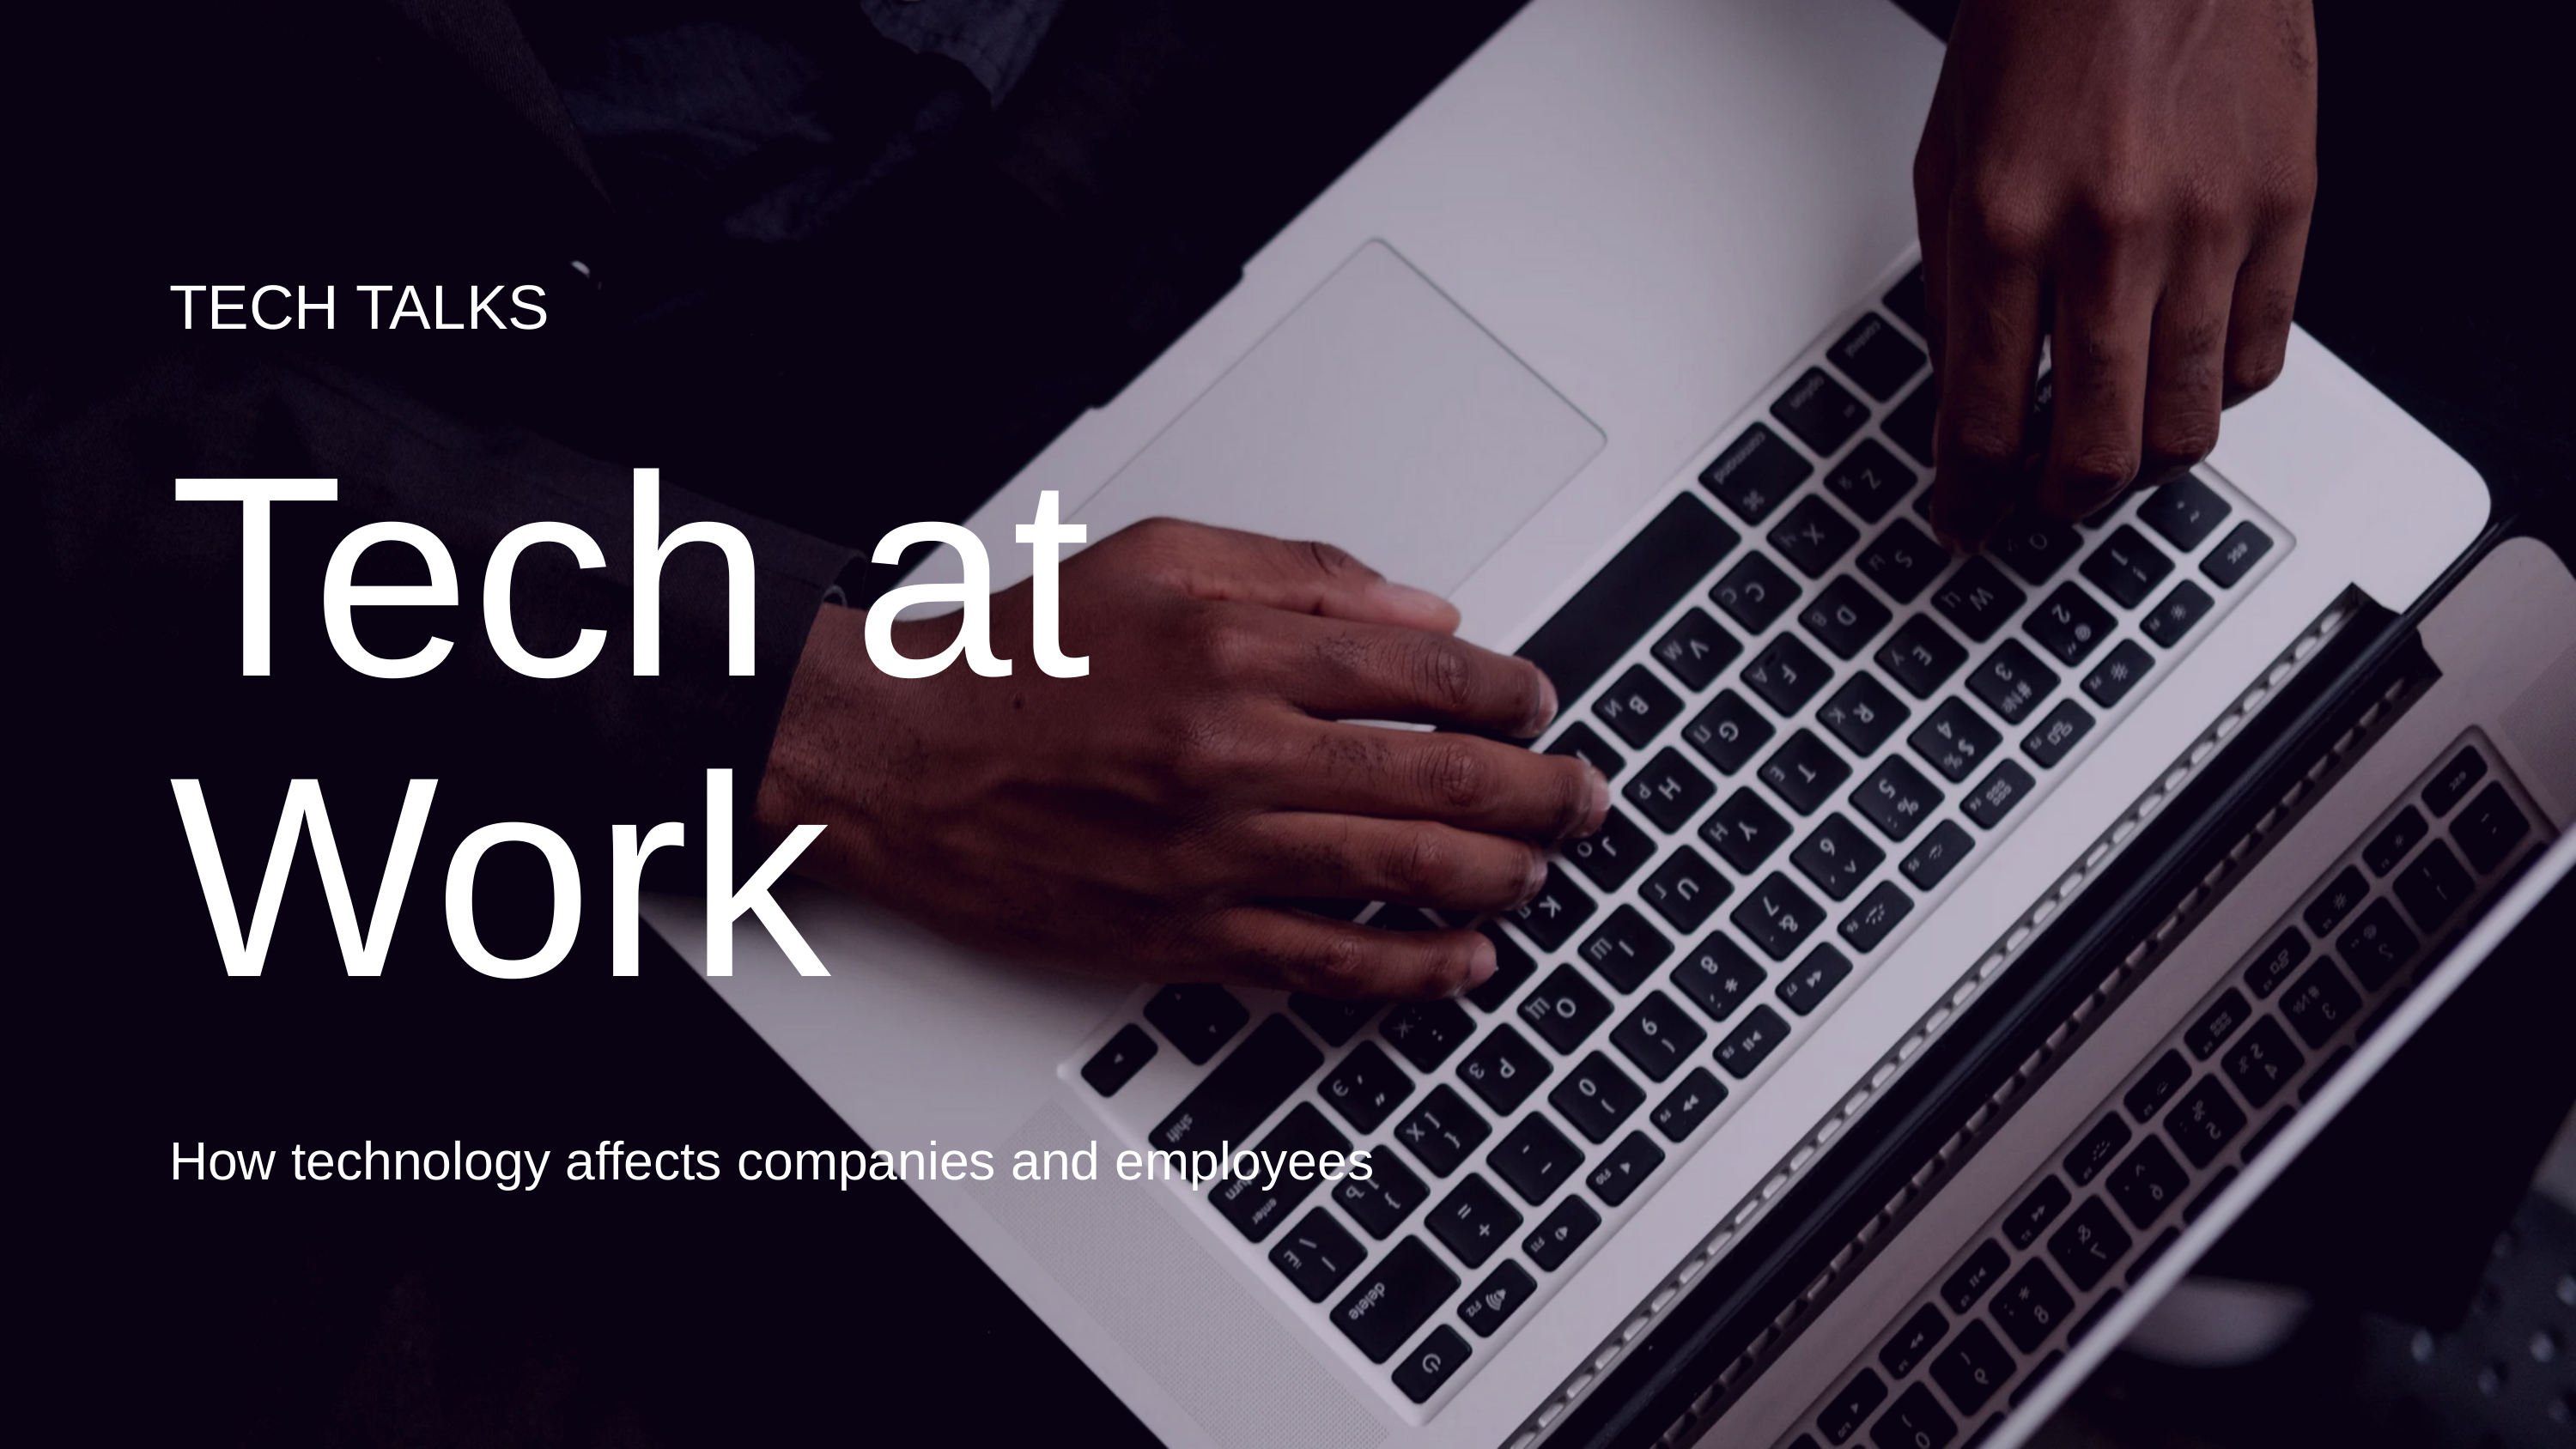

TECH TALKS
Tech at Work
How technology affects companies and employees